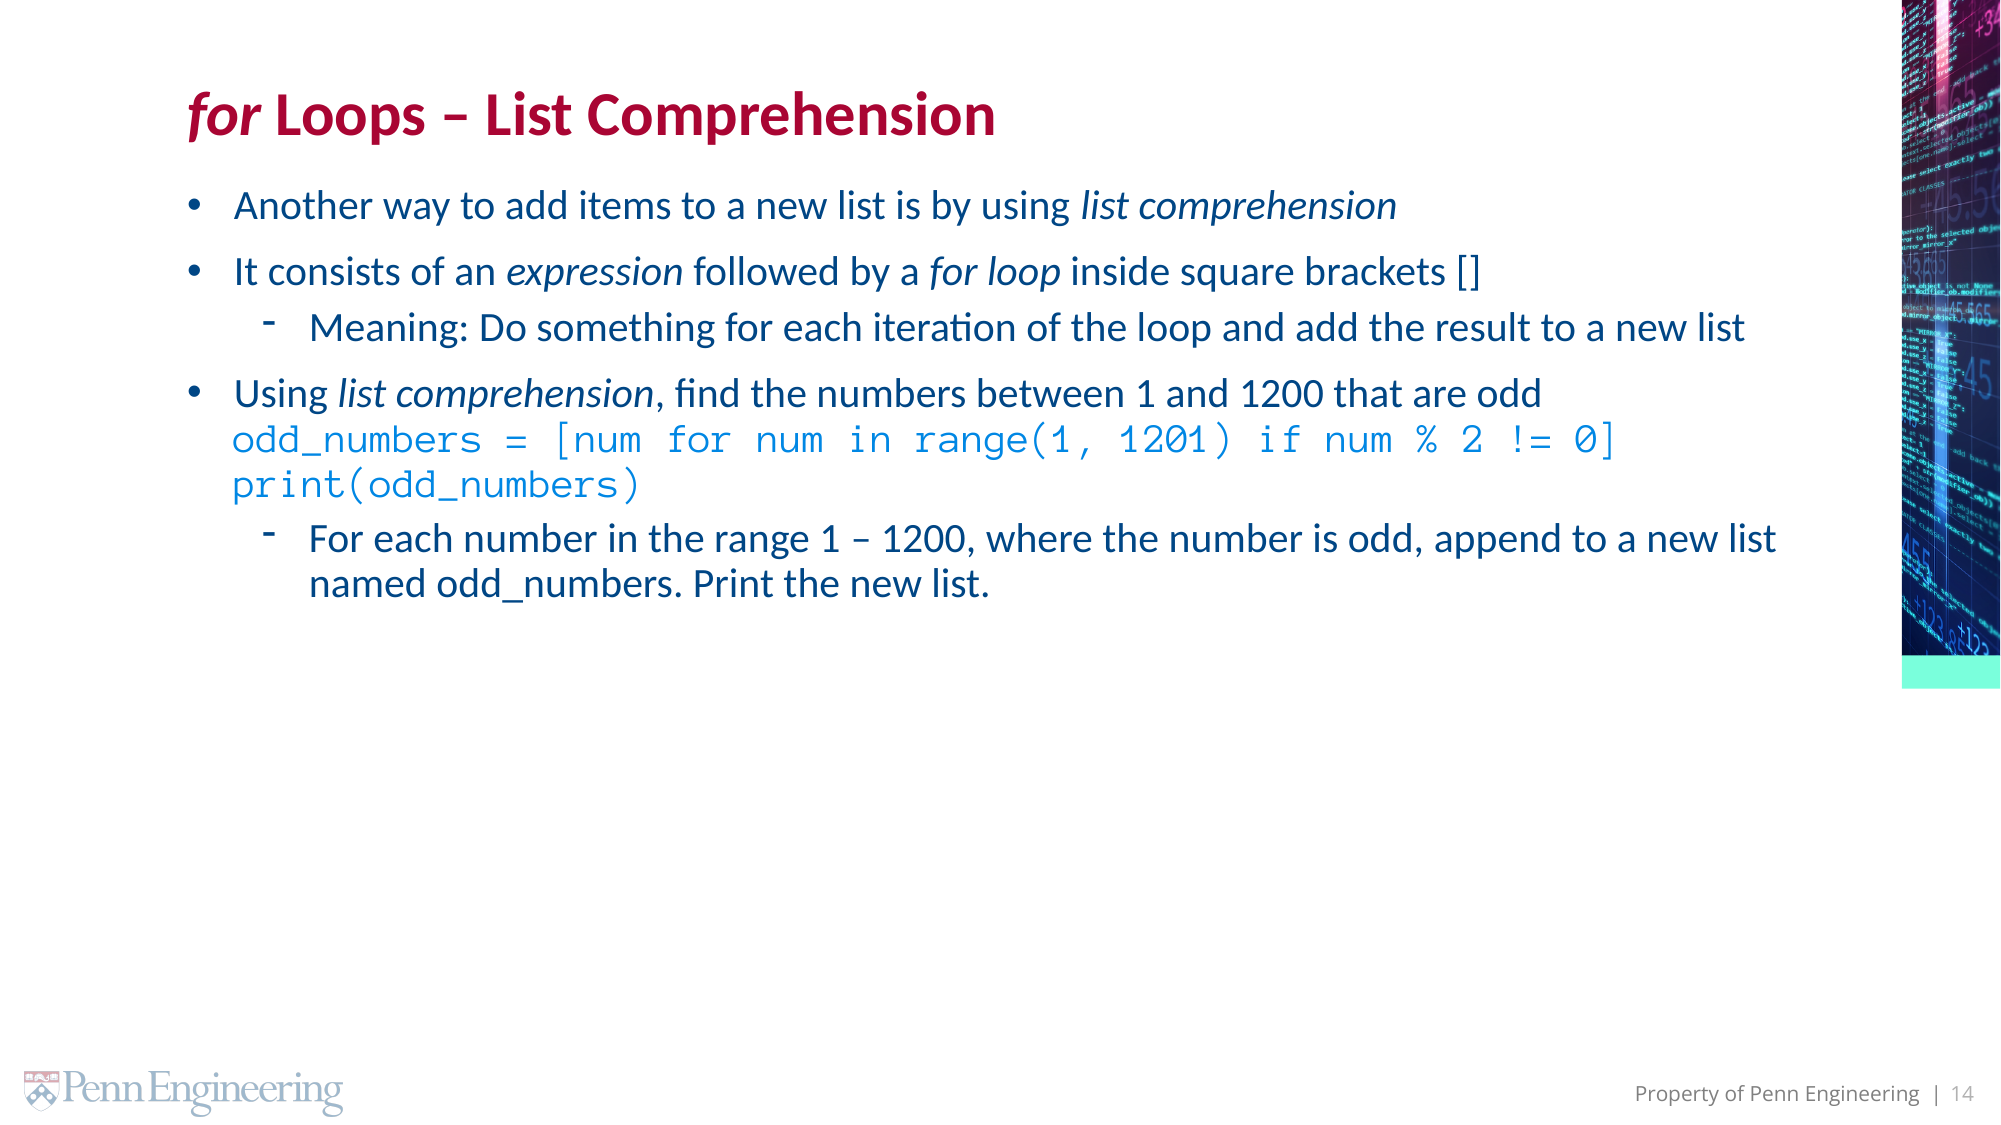

# for Loops – List Comprehension
Another way to add items to a new list is by using list comprehension
It consists of an expression followed by a for loop inside square brackets []
Meaning: Do something for each iteration of the loop and add the result to a new list
Using list comprehension, find the numbers between 1 and 1200 that are odd
odd_numbers = [num for num in range(1, 1201) if num % 2 != 0]
print(odd_numbers)
For each number in the range 1 – 1200, where the number is odd, append to a new list named odd_numbers. Print the new list.

14